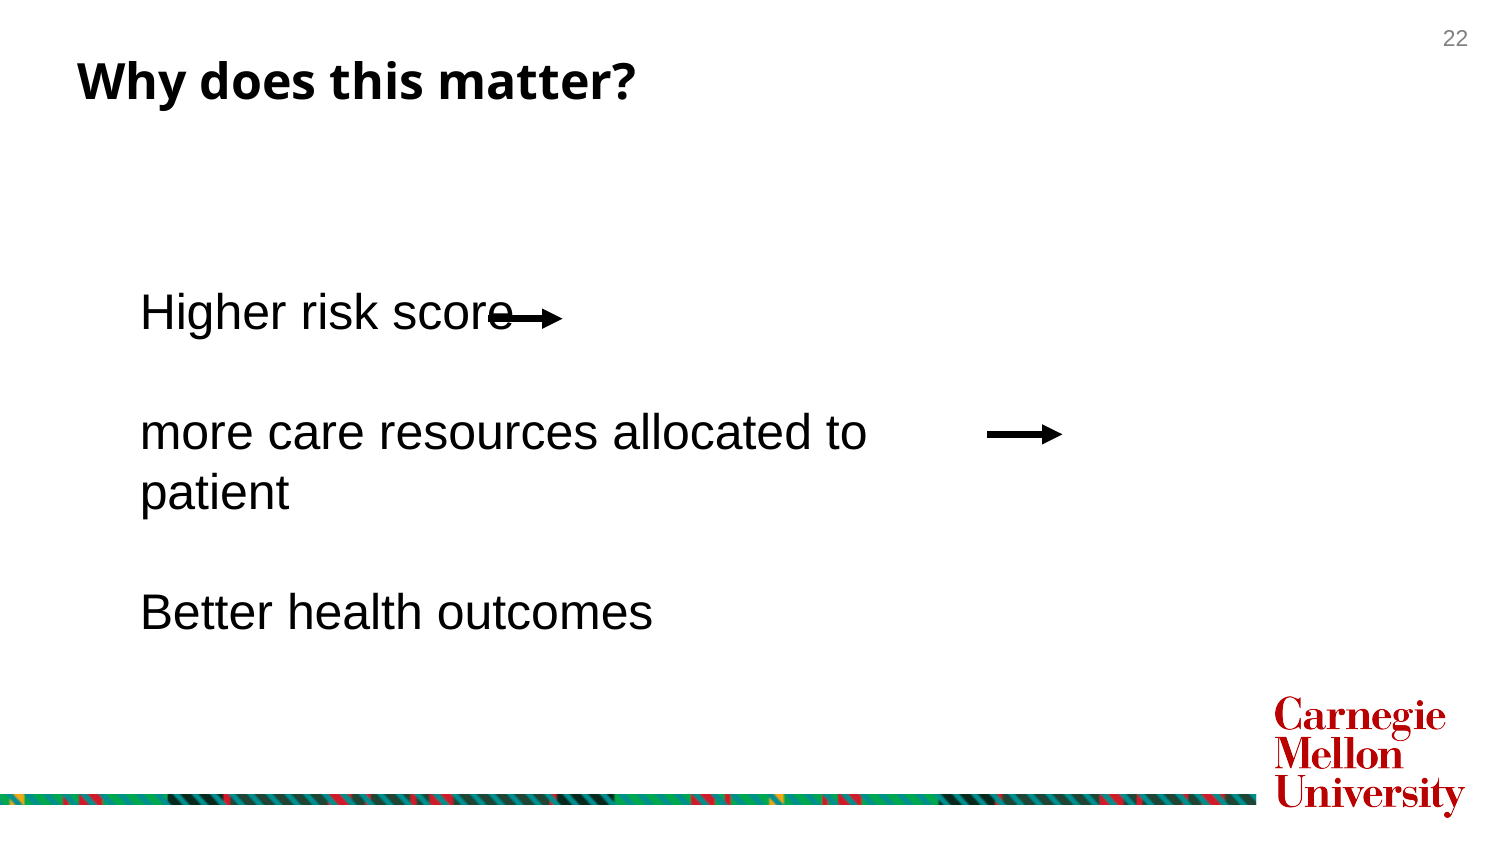

# Why does this matter?
Higher risk score
more care resources allocated to patient
Better health outcomes

22